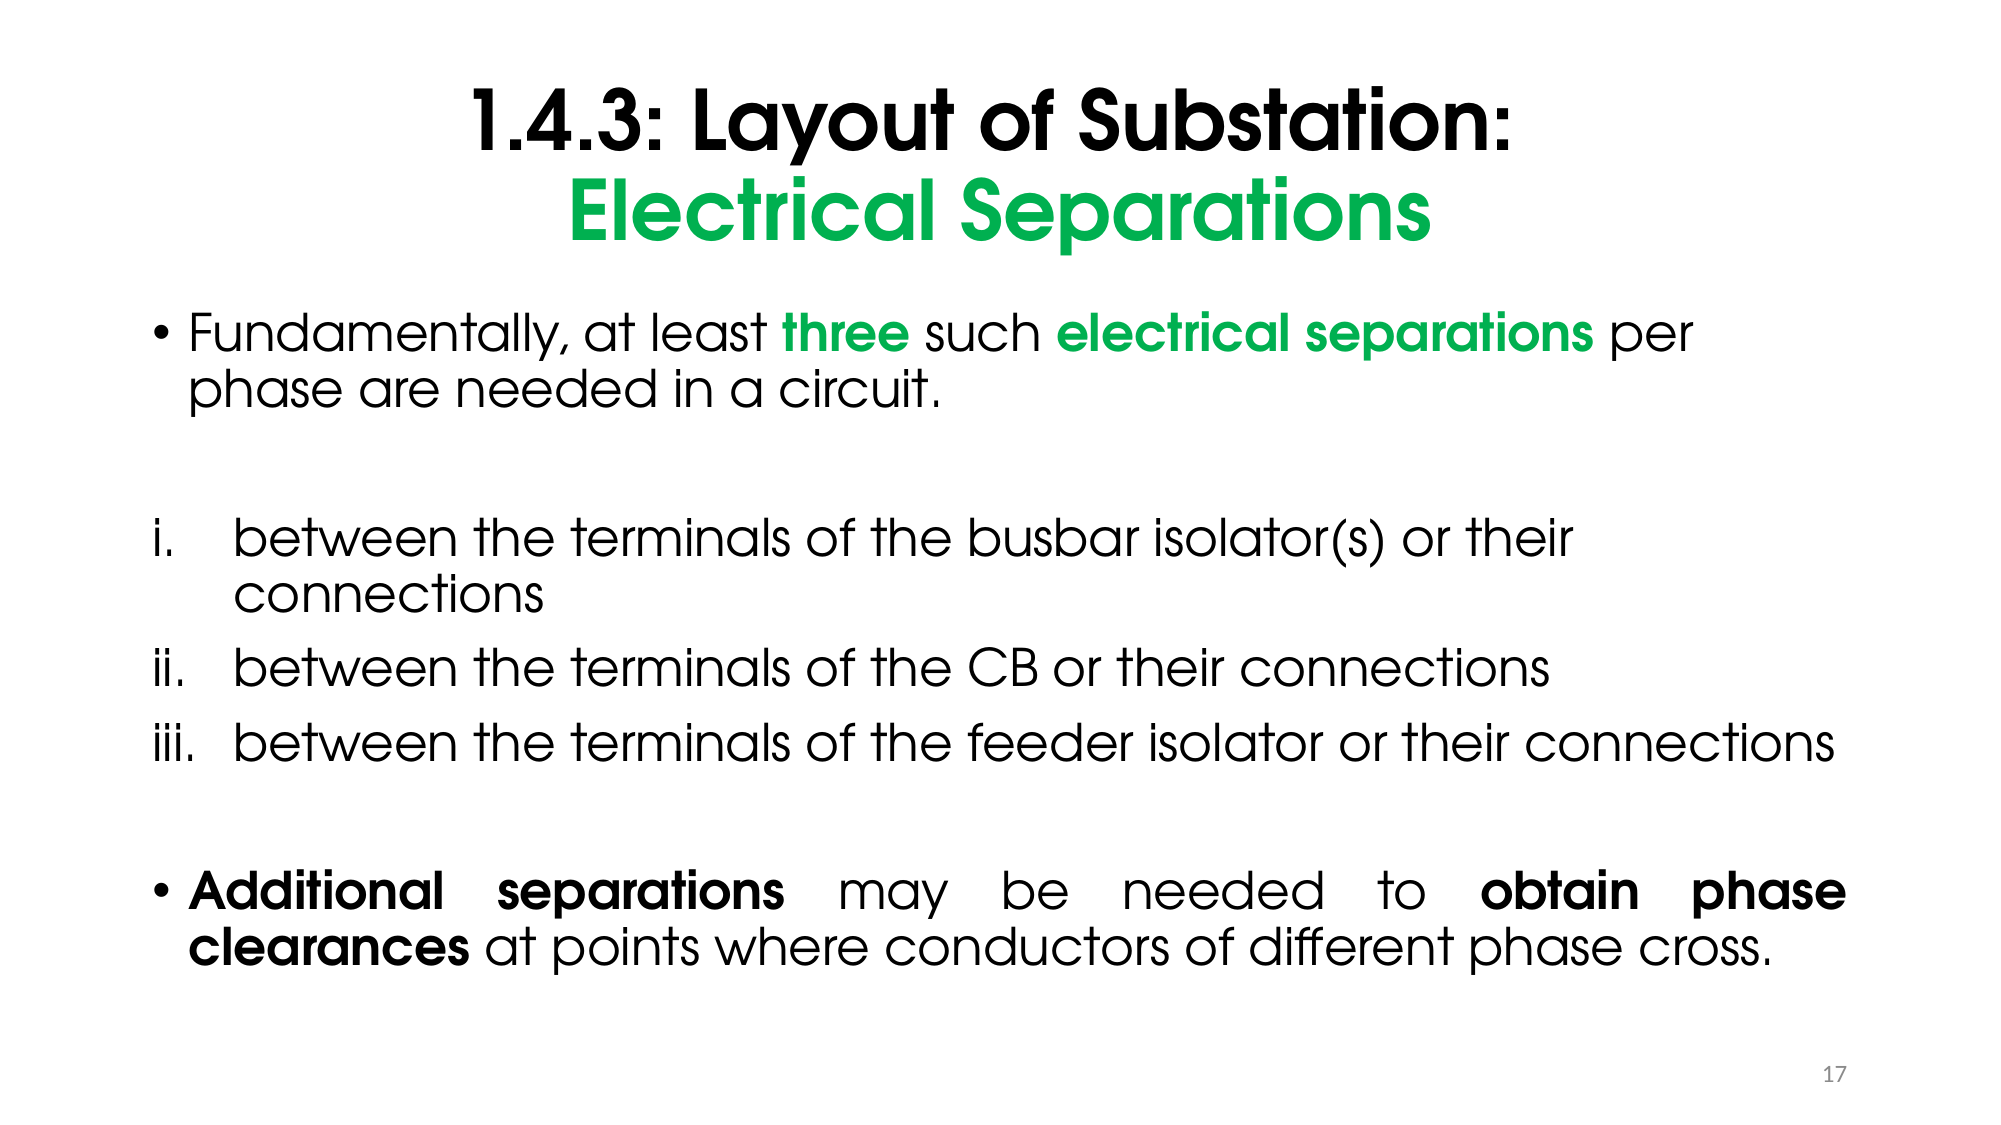

# 1.4.3: Layout of Substation: Electrical Separations
Fundamentally, at least three such electrical separations per phase are needed in a circuit.

between the terminals of the busbar isolator(s) or their connections
between the terminals of the CB or their connections
between the terminals of the feeder isolator or their connections

Additional separations may be needed to obtain phase clearances at points where conductors of different phase cross.

17